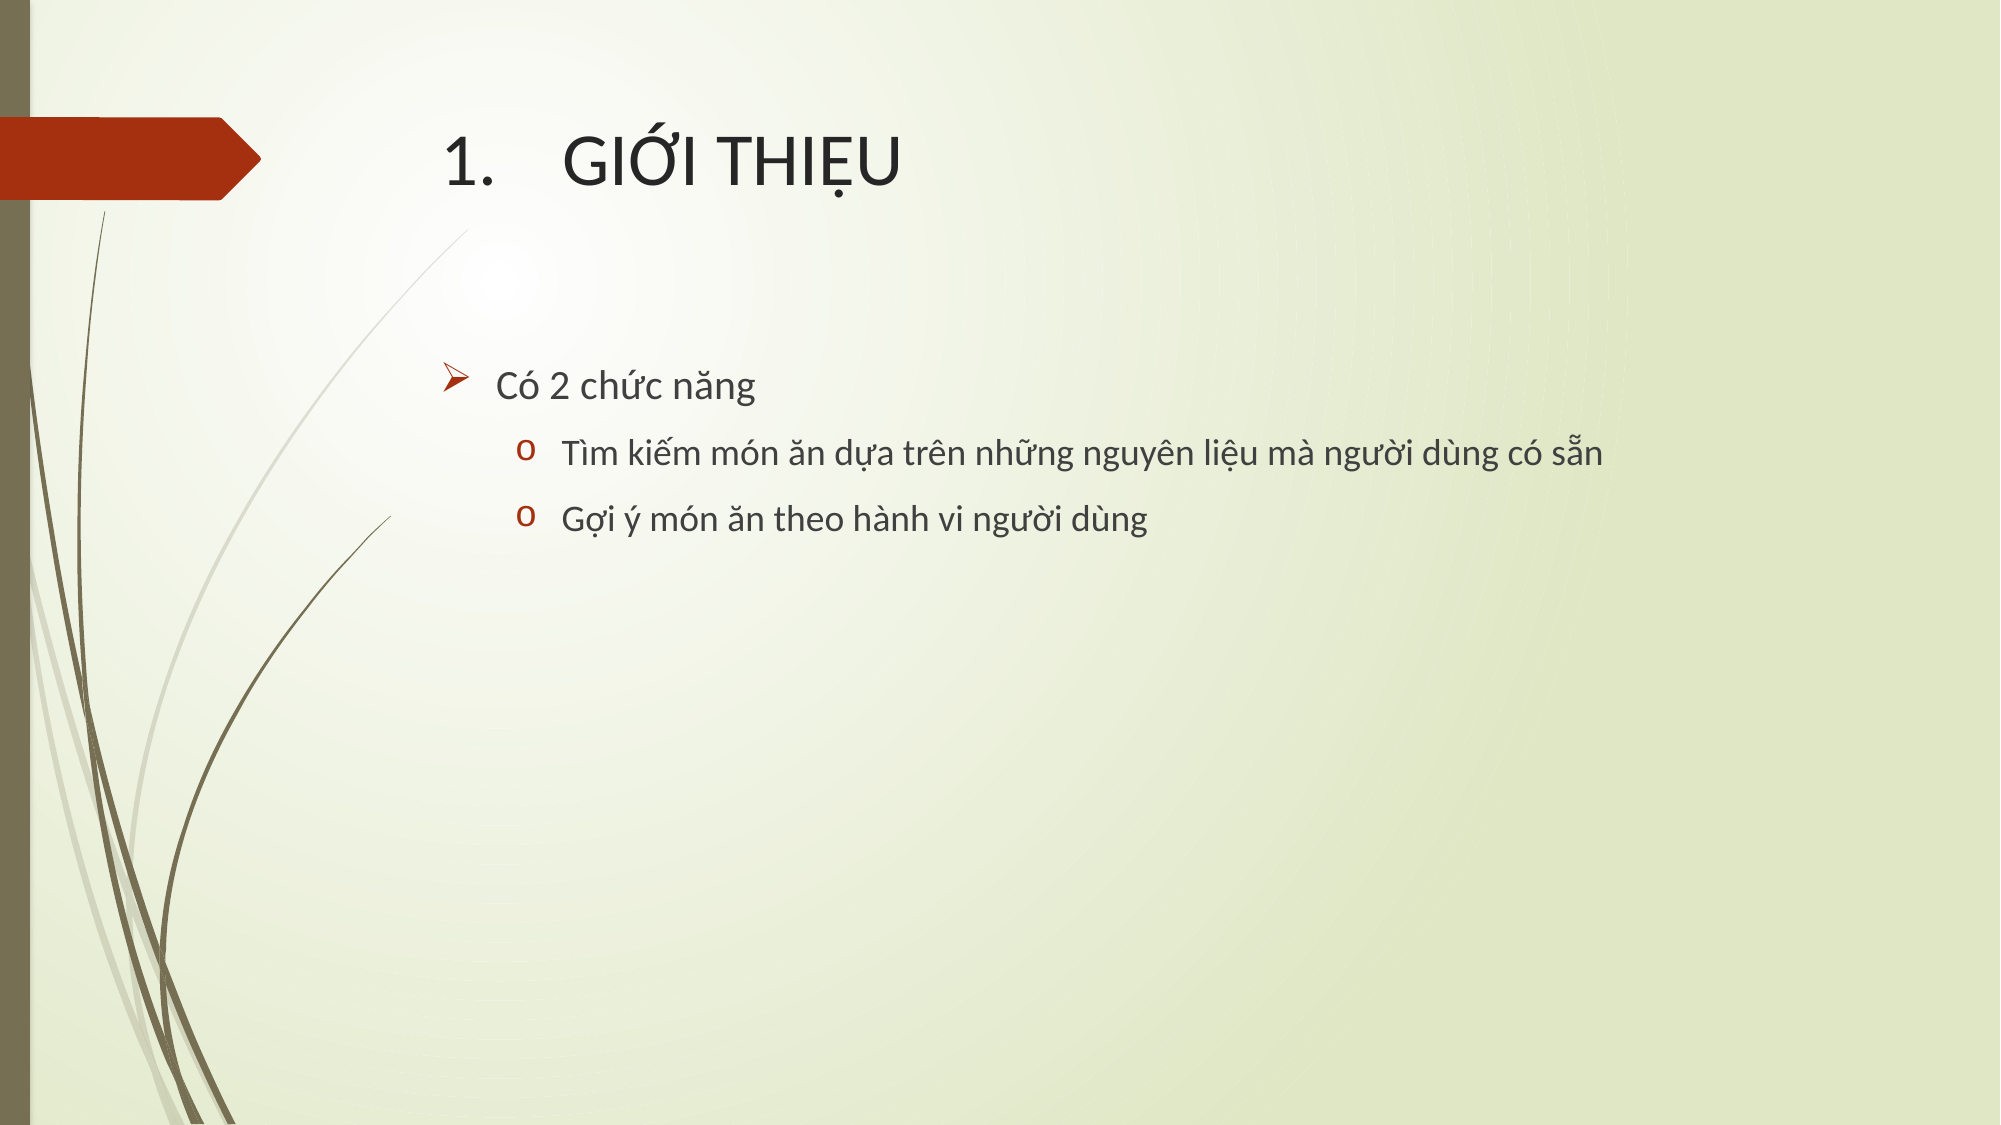

# GIỚI THIỆU
Có 2 chức năng
Tìm kiếm món ăn dựa trên những nguyên liệu mà người dùng có sẵn
Gợi ý món ăn theo hành vi người dùng